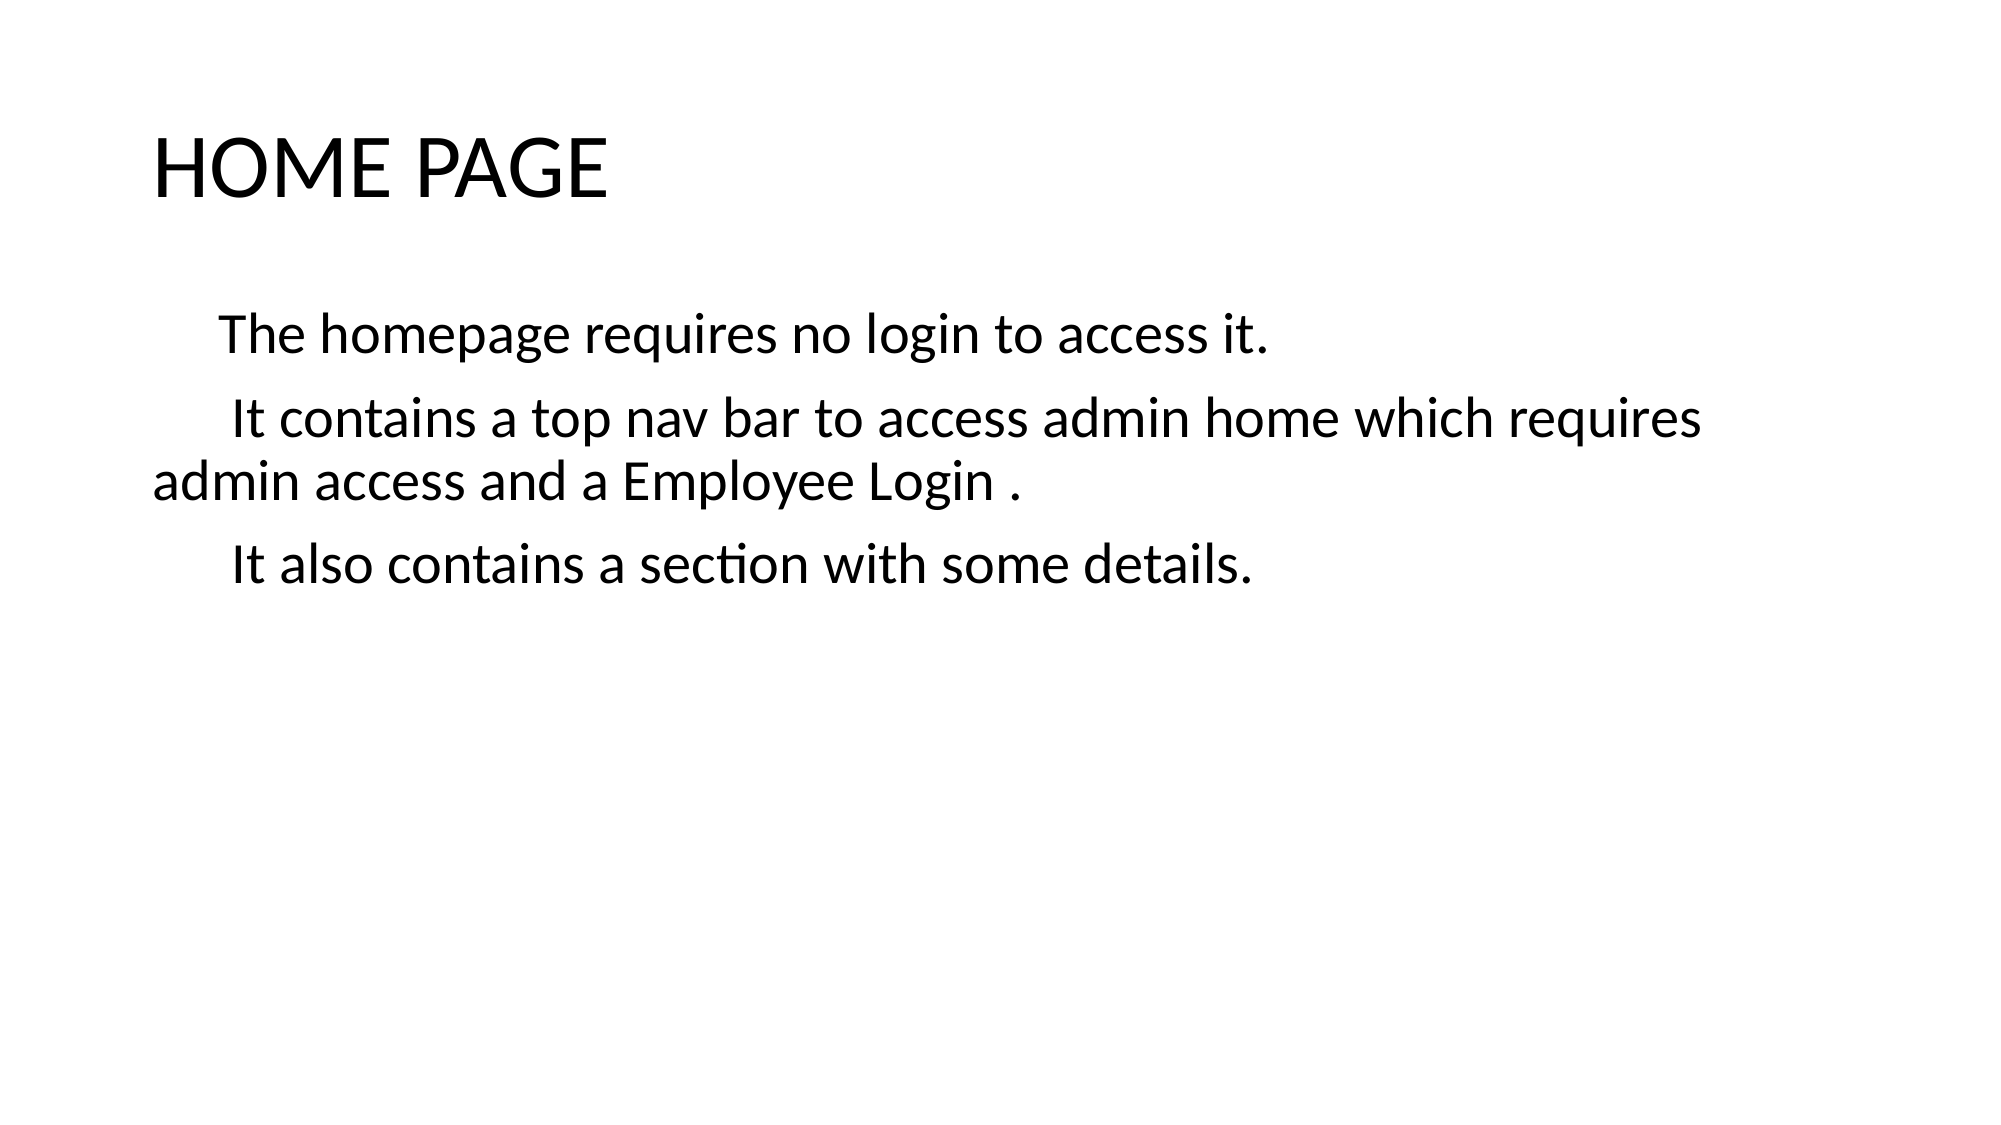

# HOME PAGE
     The homepage requires no login to access it.
      It contains a top nav bar to access admin home which requires admin access and a Employee Login .
      It also contains a section with some details.